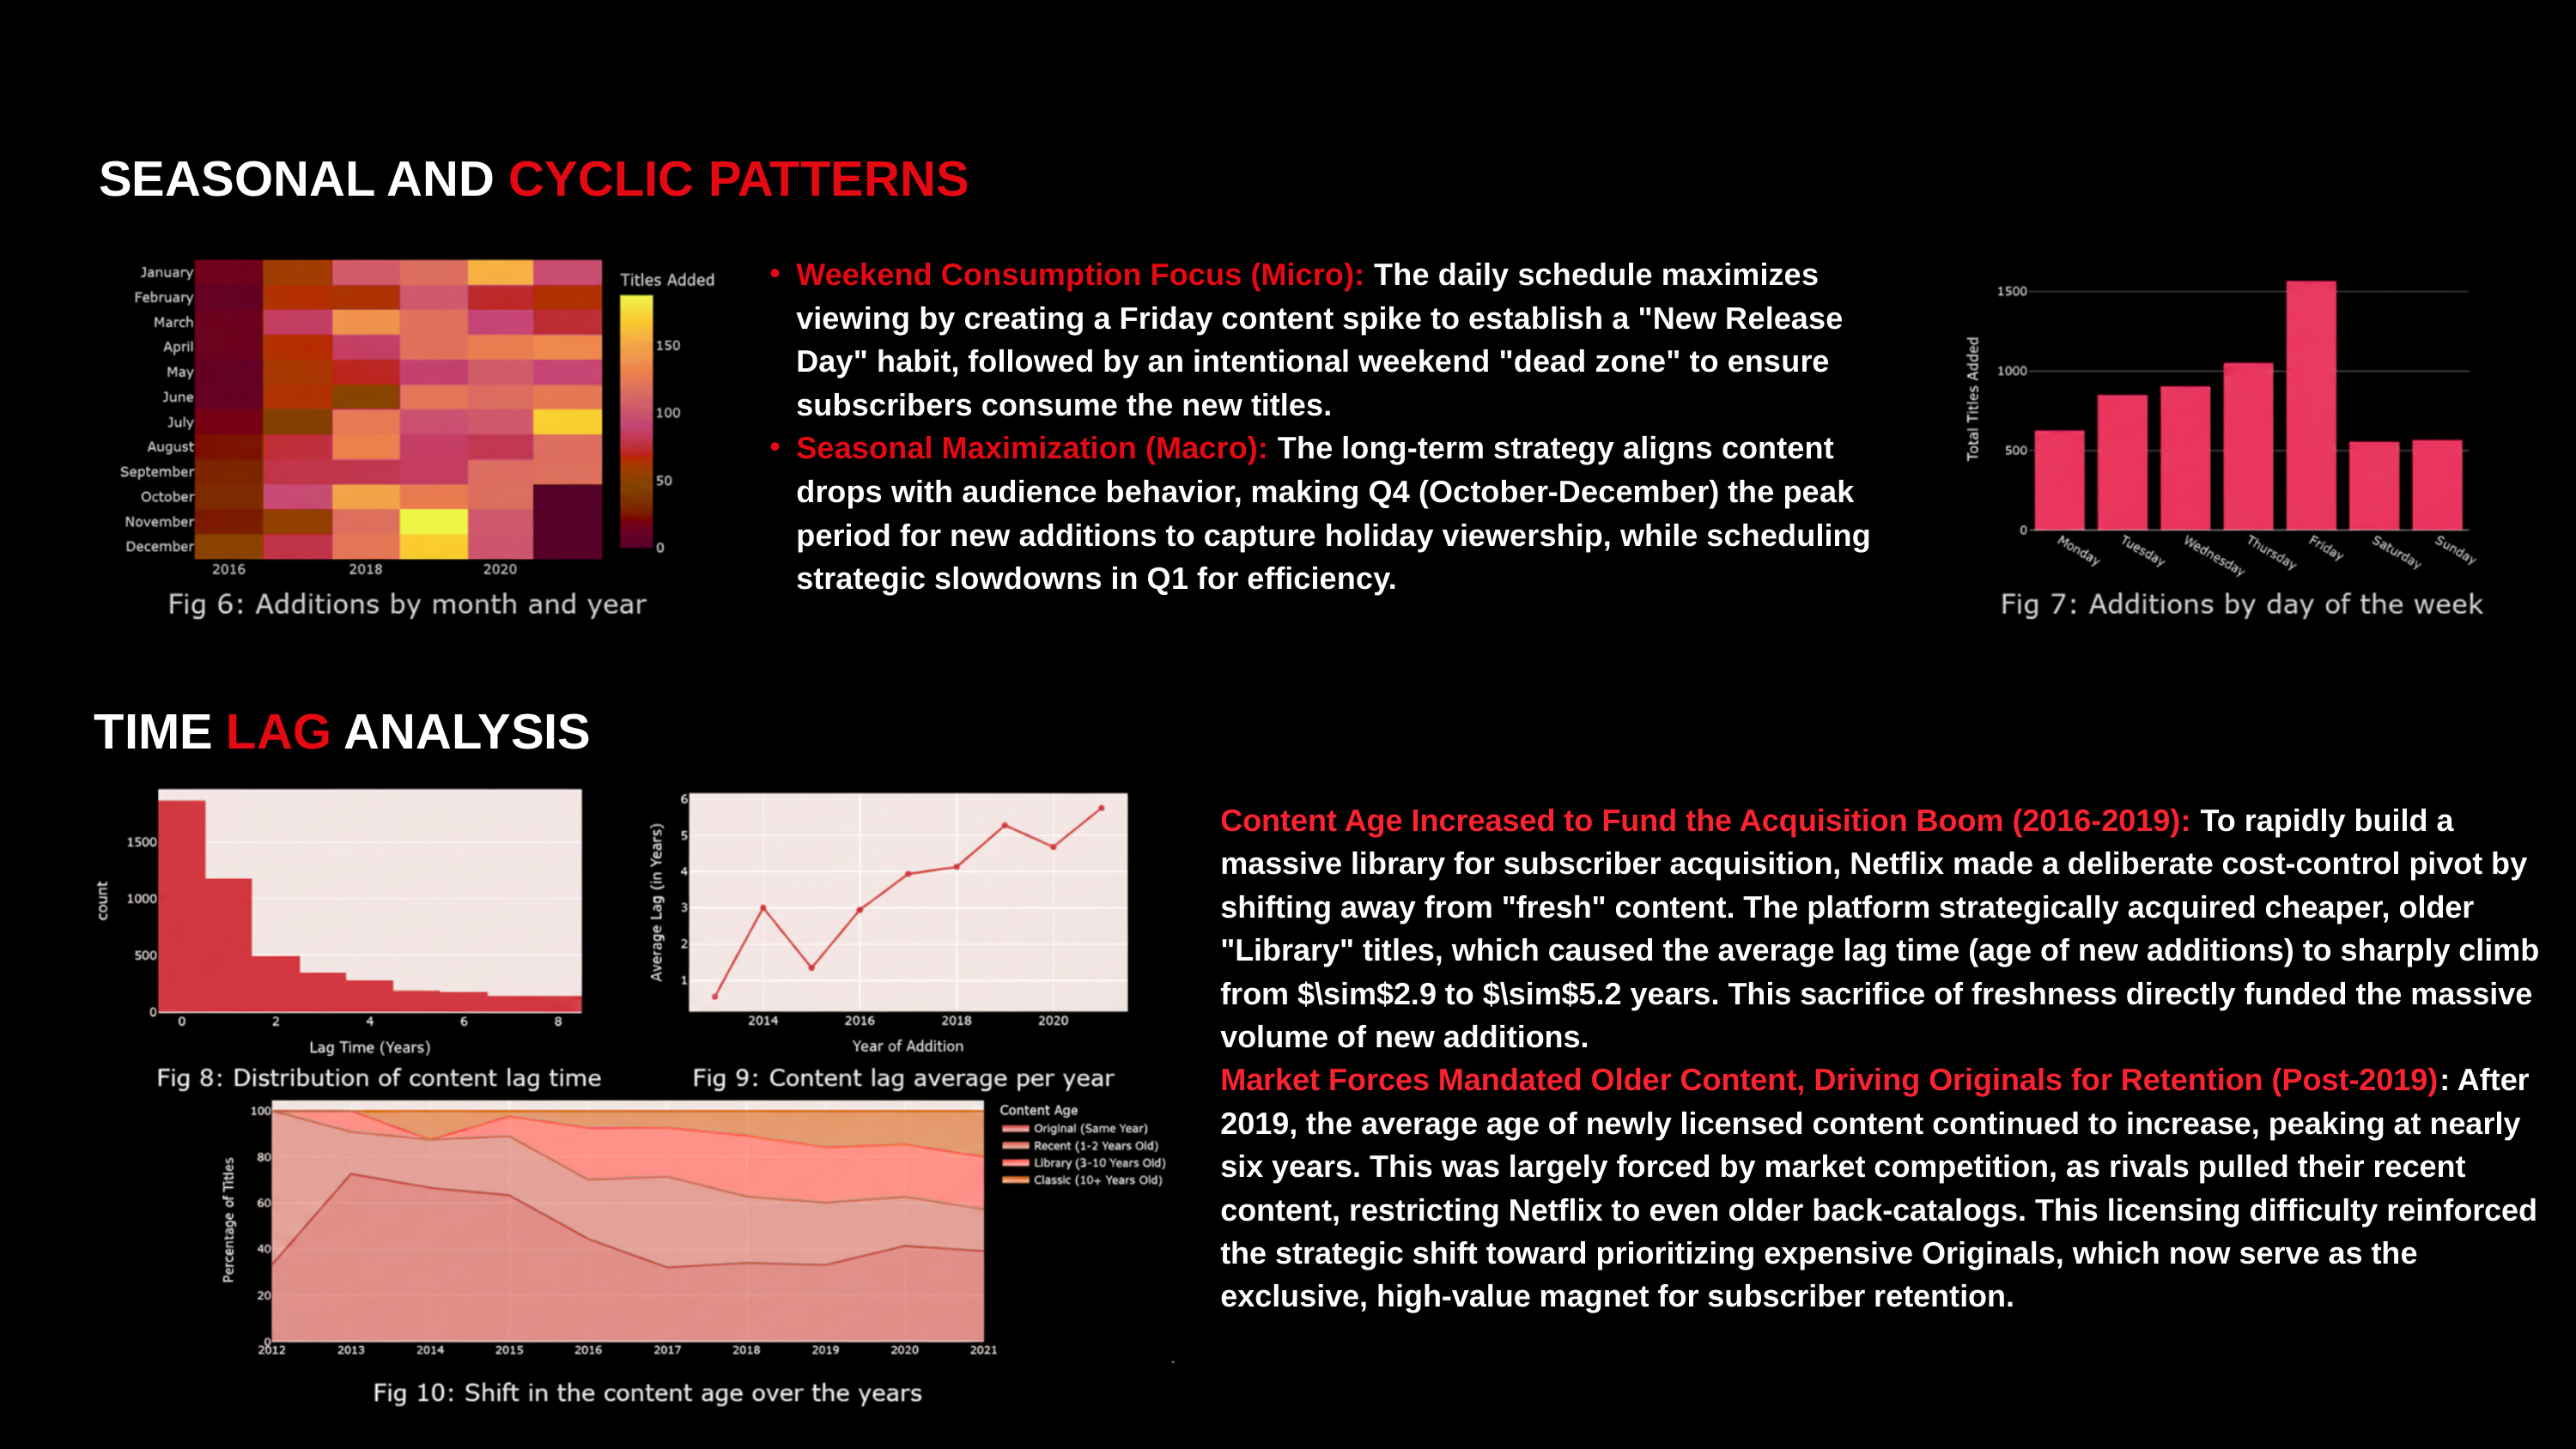

SEASONAL AND CYCLIC PATTERNS

Weekend Consumption Focus (Micro): The daily schedule maximizes viewing by creating a Friday content spike to establish a "New Release Day" habit, followed by an intentional weekend "dead zone" to ensure subscribers consume the new titles.
Seasonal Maximization (Macro): The long-term strategy aligns content drops with audience behavior, making Q4 (October-December) the peak period for new additions to capture holiday viewership, while scheduling strategic slowdowns in Q1 for efficiency.
TIME LAG ANALYSIS

Content Age Increased to Fund the Acquisition Boom (2016-2019): To rapidly build a massive library for subscriber acquisition, Netflix made a deliberate cost-control pivot by shifting away from "fresh" content. The platform strategically acquired cheaper, older "Library" titles, which caused the average lag time (age of new additions) to sharply climb from $\sim$2.9 to $\sim$5.2 years. This sacrifice of freshness directly funded the massive volume of new additions.
Market Forces Mandated Older Content, Driving Originals for Retention (Post-2019): After 2019, the average age of newly licensed content continued to increase, peaking at nearly six years. This was largely forced by market competition, as rivals pulled their recent content, restricting Netflix to even older back-catalogs. This licensing difficulty reinforced the strategic shift toward prioritizing expensive Originals, which now serve as the exclusive, high-value magnet for subscriber retention.